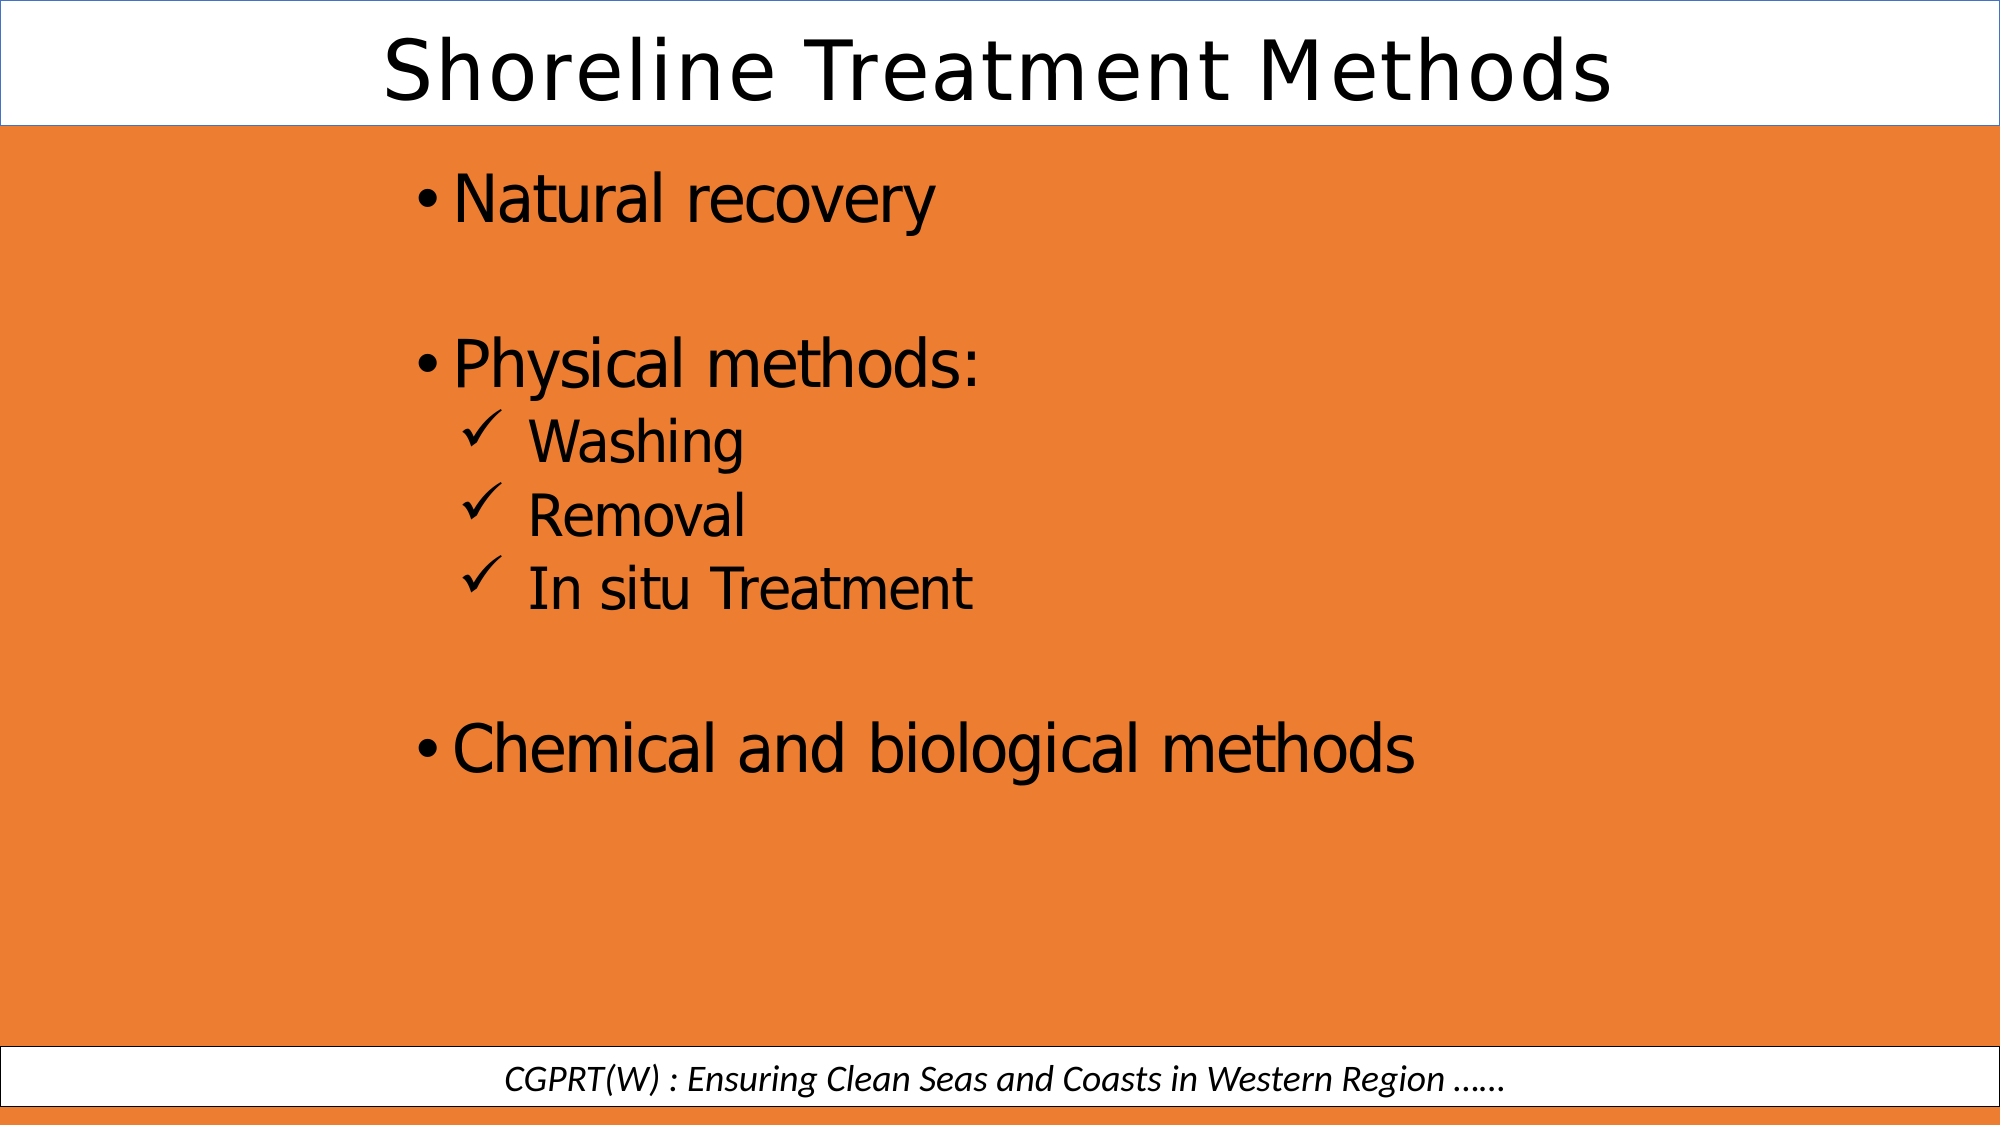

Shoreline Treatment Methods
Natural recovery

Physical methods:
Washing
Removal
In situ Treatment

Chemical and biological methods

 CGPRT(W) : Ensuring Clean Seas and Coasts in Western Region ……